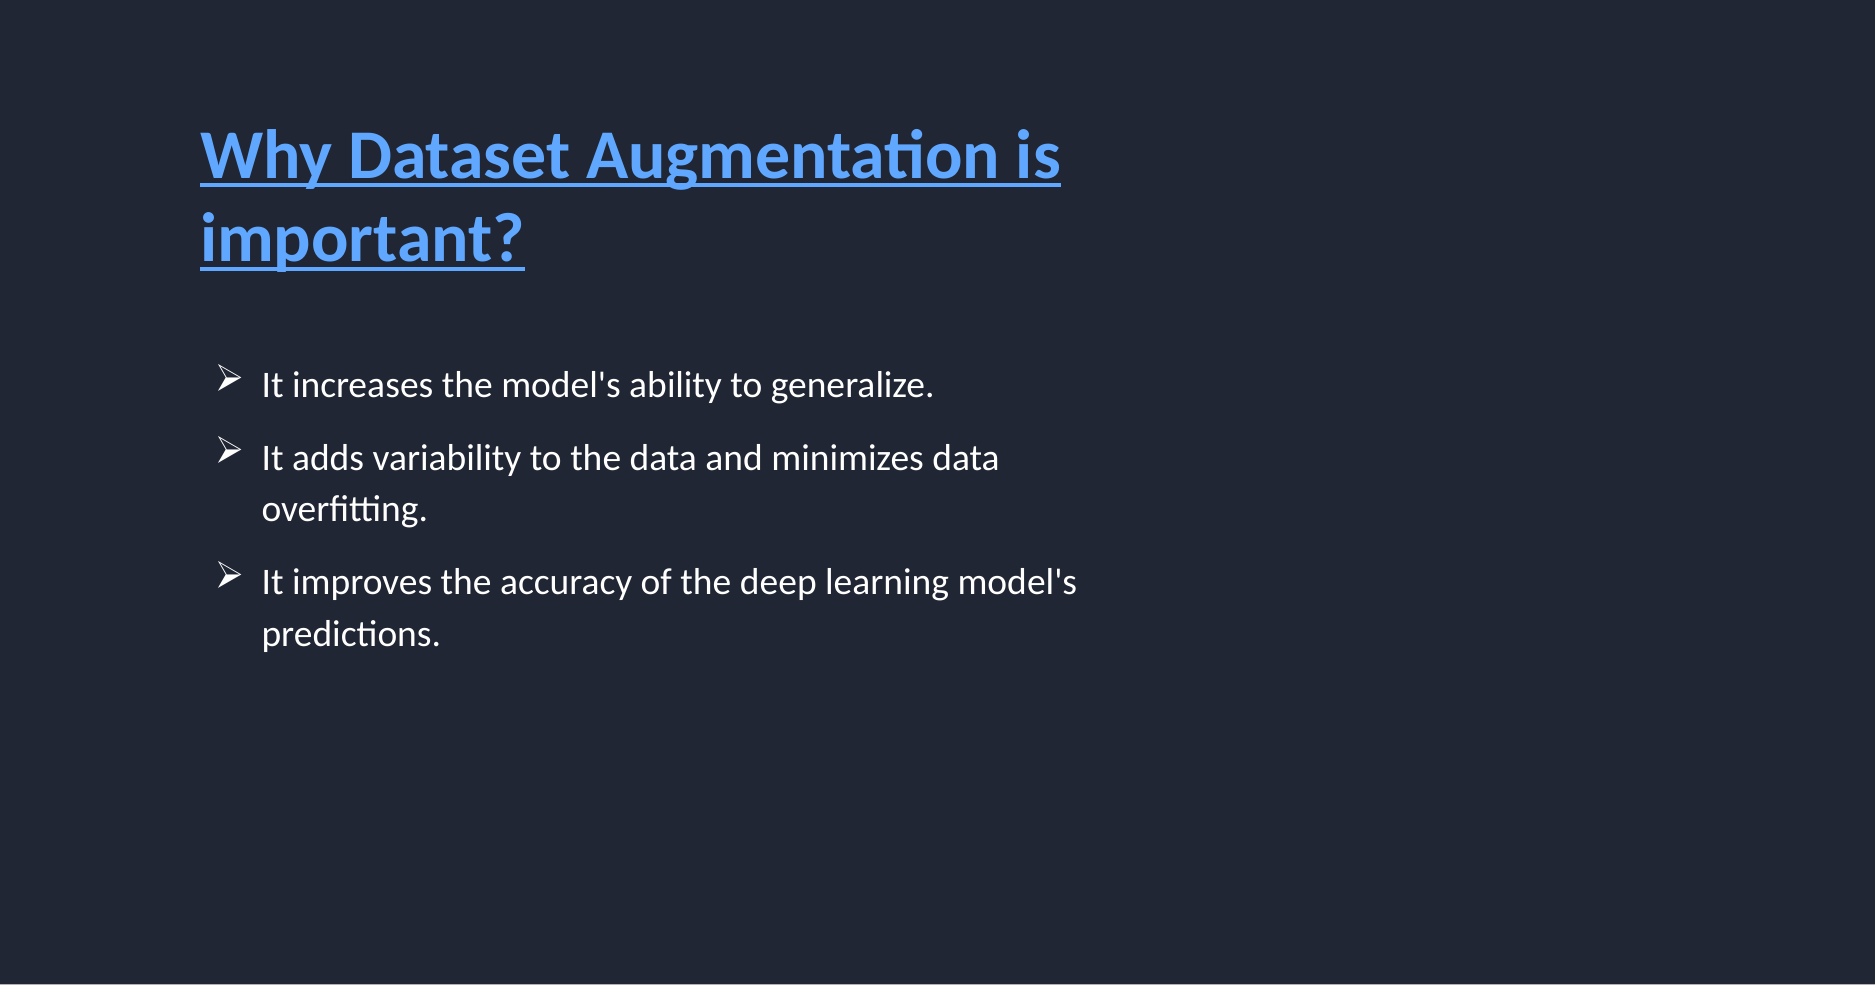

# Why Dataset Augmentation is important?
It increases the model's ability to generalize.
It adds variability to the data and minimizes data overfitting.
It improves the accuracy of the deep learning model's predictions.